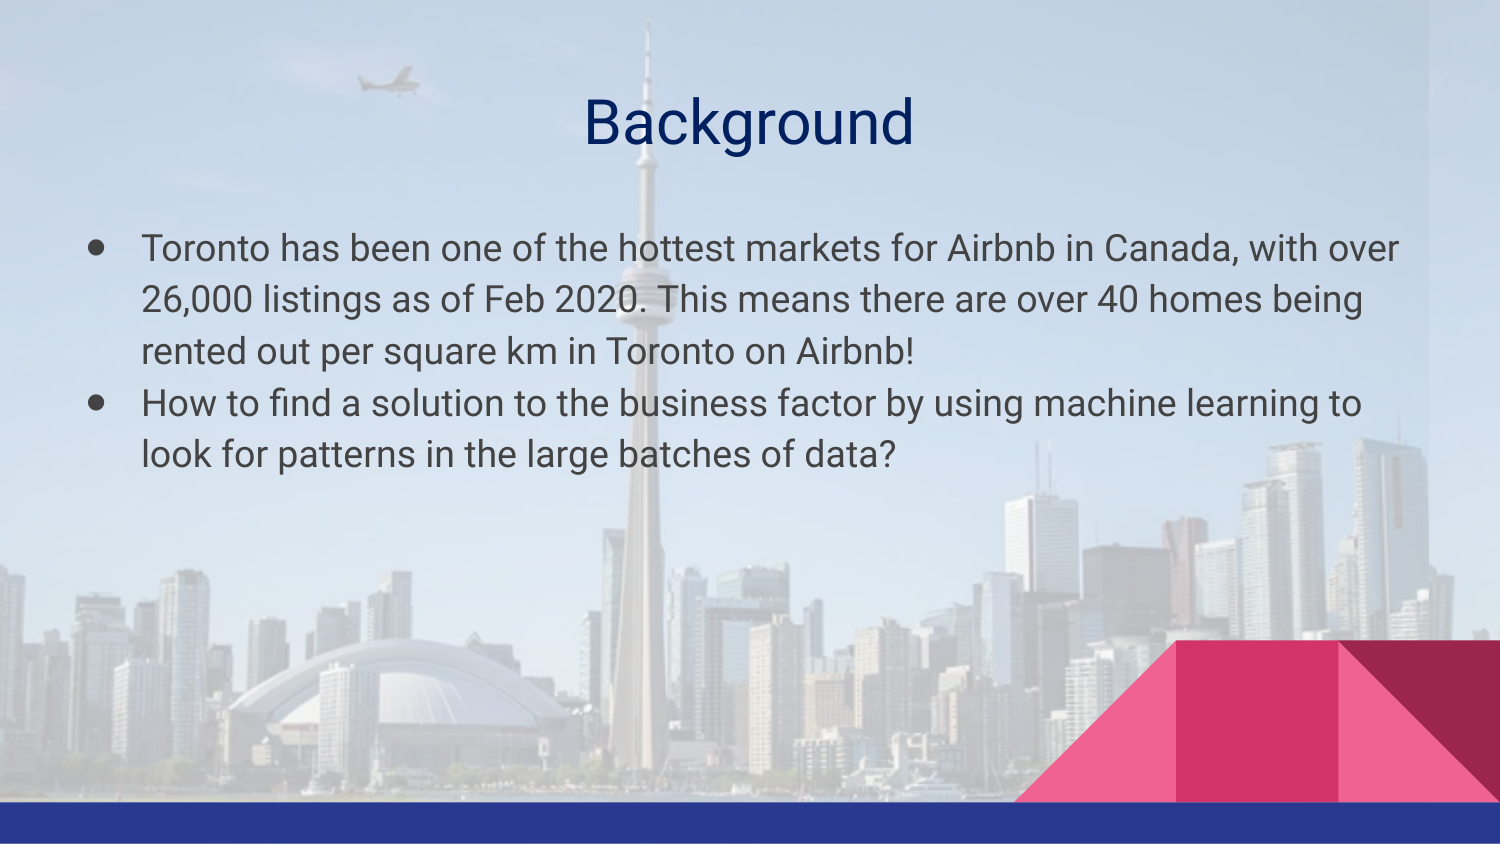

# Background
Toronto has been one of the hottest markets for Airbnb in Canada, with over 26,000 listings as of Feb 2020. This means there are over 40 homes being rented out per square km in Toronto on Airbnb!
How to find a solution to the business factor by using machine learning to look for patterns in the large batches of data?